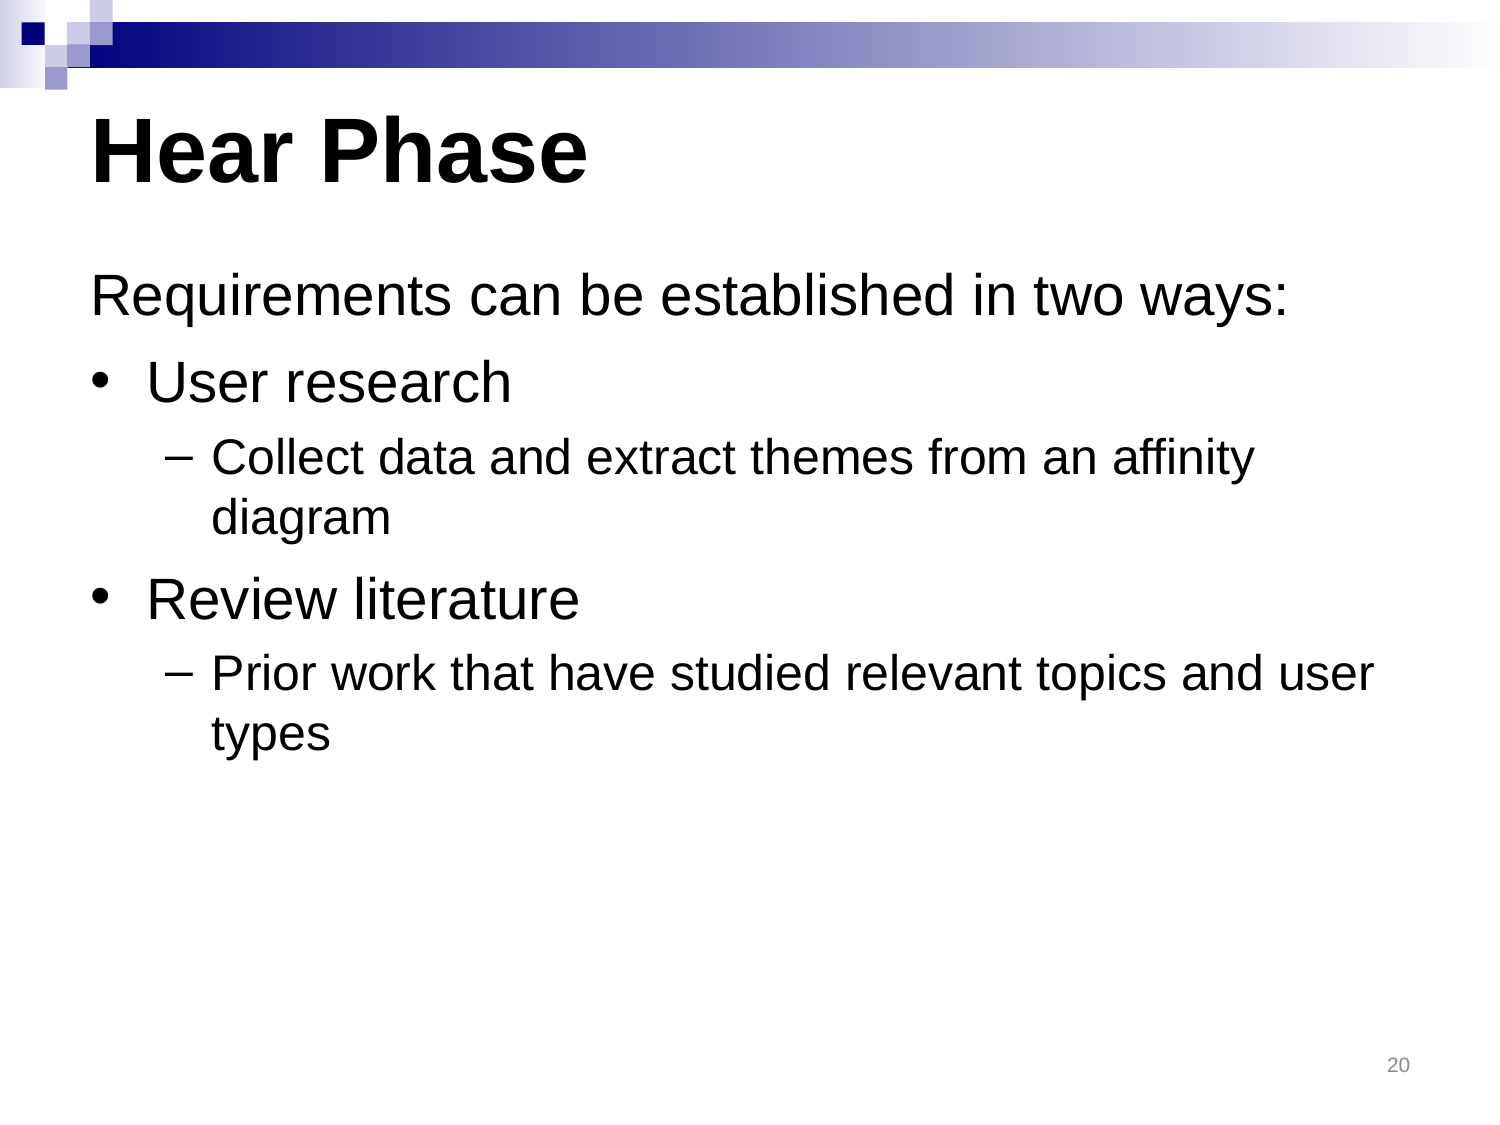

# Hear Phase

Requirements can be established in two ways:
User research
Collect data and extract themes from an affinity diagram
Review literature
Prior work that have studied relevant topics and user types

20